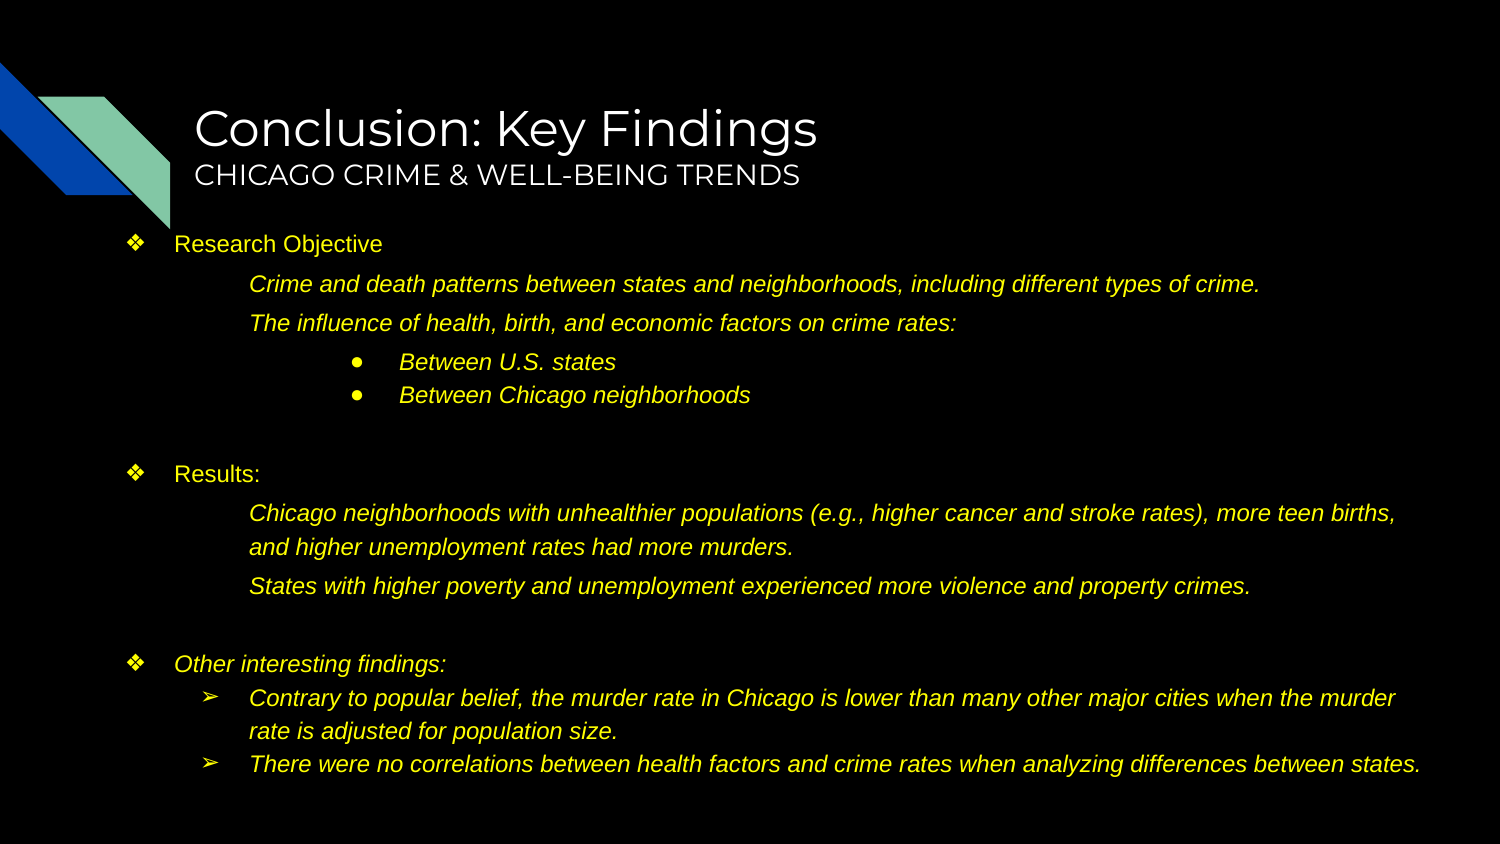

Conclusion: Key Findings
CHICAGO CRIME & WELL-BEING TRENDS
Research Objective
Crime and death patterns between states and neighborhoods, including different types of crime.
The influence of health, birth, and economic factors on crime rates:
Between U.S. states
Between Chicago neighborhoods

Results:
Chicago neighborhoods with unhealthier populations (e.g., higher cancer and stroke rates), more teen births, and higher unemployment rates had more murders.
States with higher poverty and unemployment experienced more violence and property crimes.

Other interesting findings:
Contrary to popular belief, the murder rate in Chicago is lower than many other major cities when the murder rate is adjusted for population size.
There were no correlations between health factors and crime rates when analyzing differences between states.